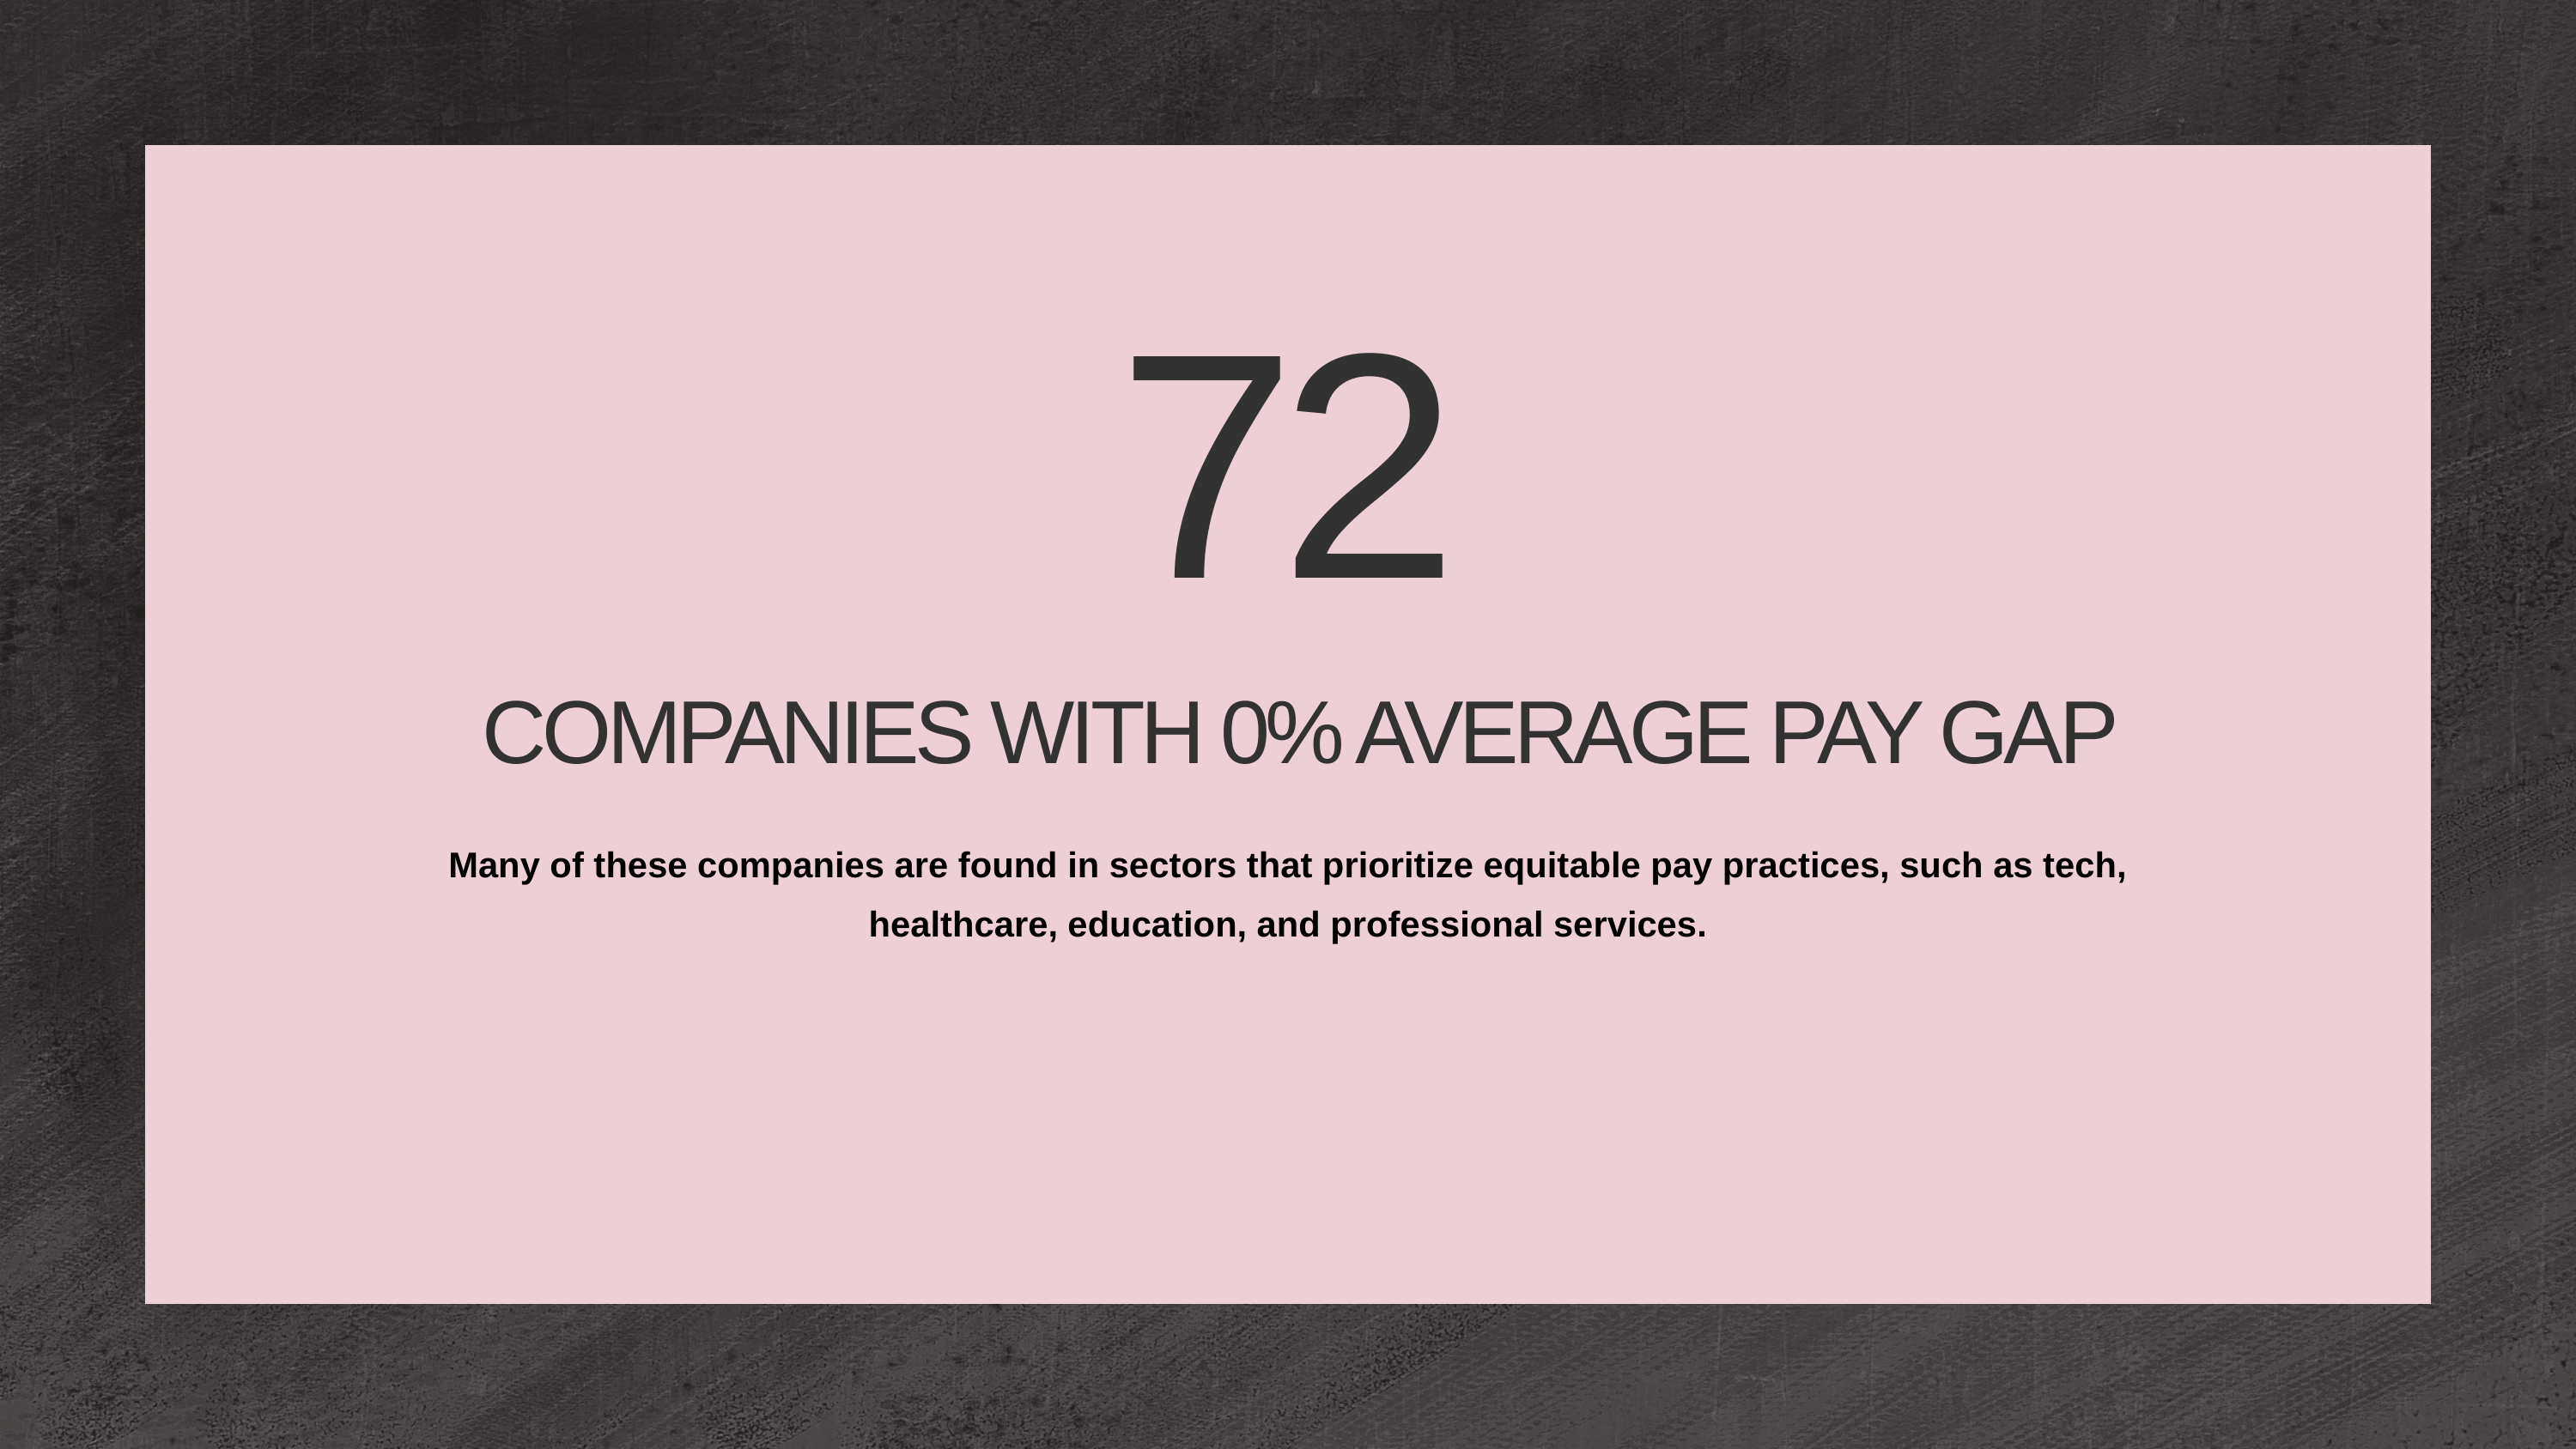

72

 COMPANIES WITH 0% AVERAGE PAY GAP

Many of these companies are found in sectors that prioritize equitable pay practices, such as tech, healthcare, education, and professional services.